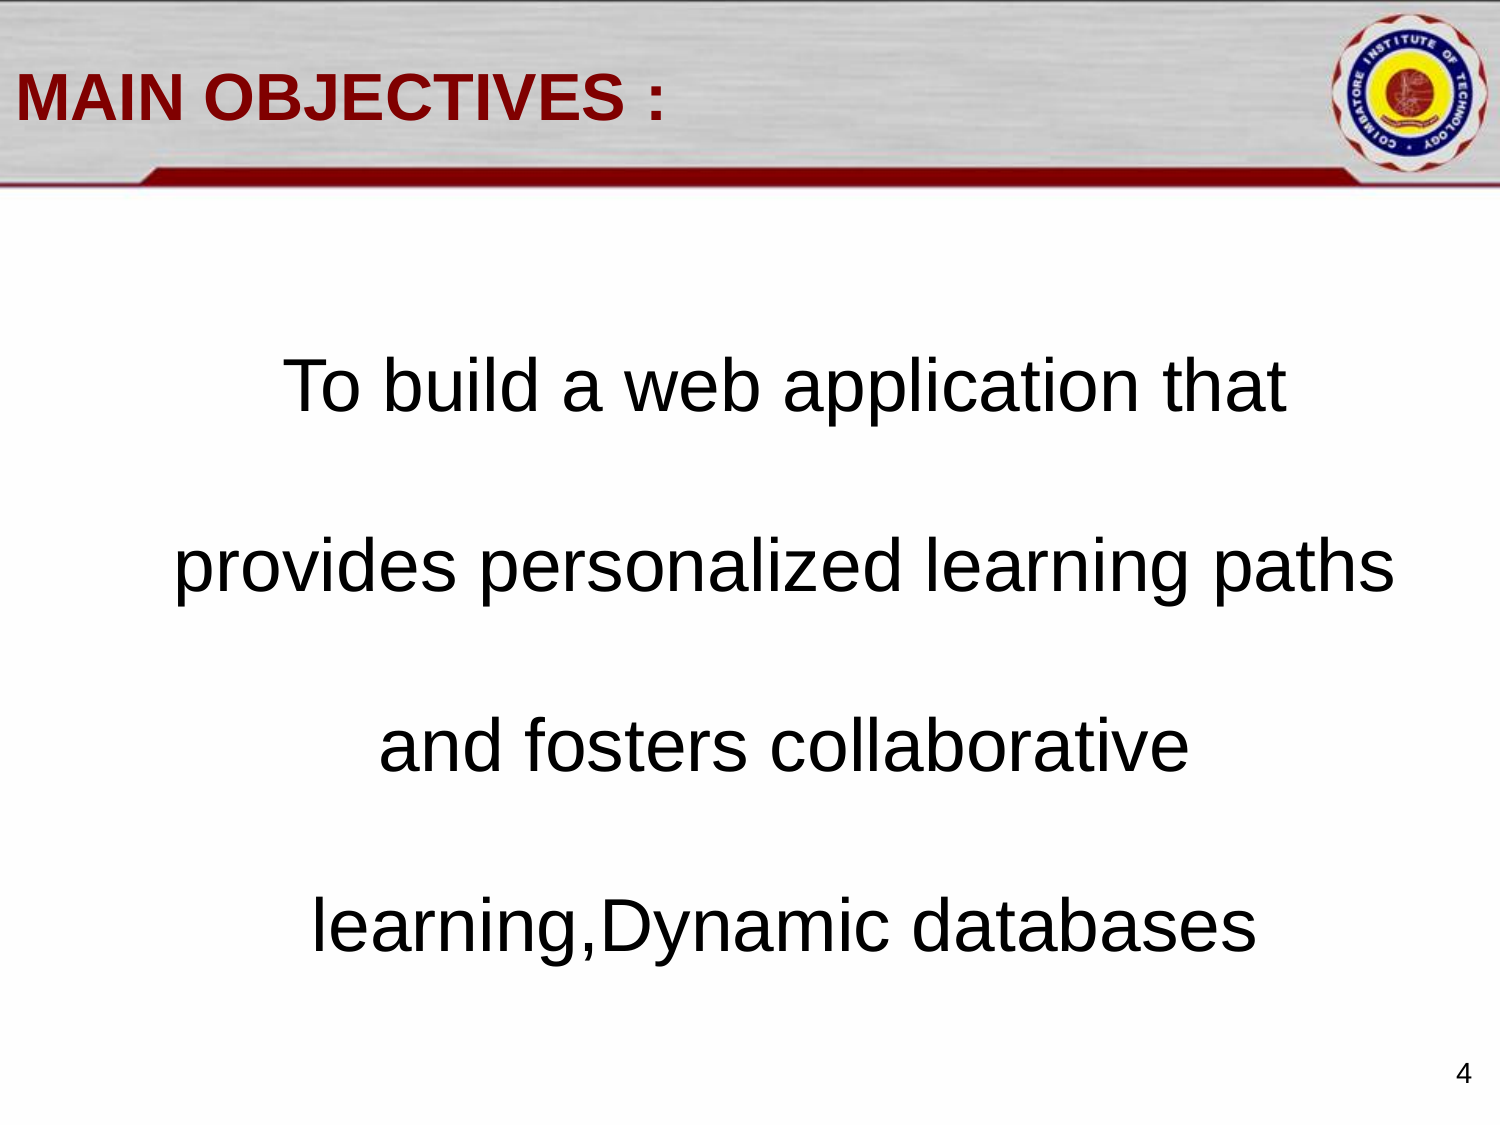

# MAIN OBJECTIVES :
To build a web application that provides personalized learning paths and fosters collaborative learning,Dynamic databases
4